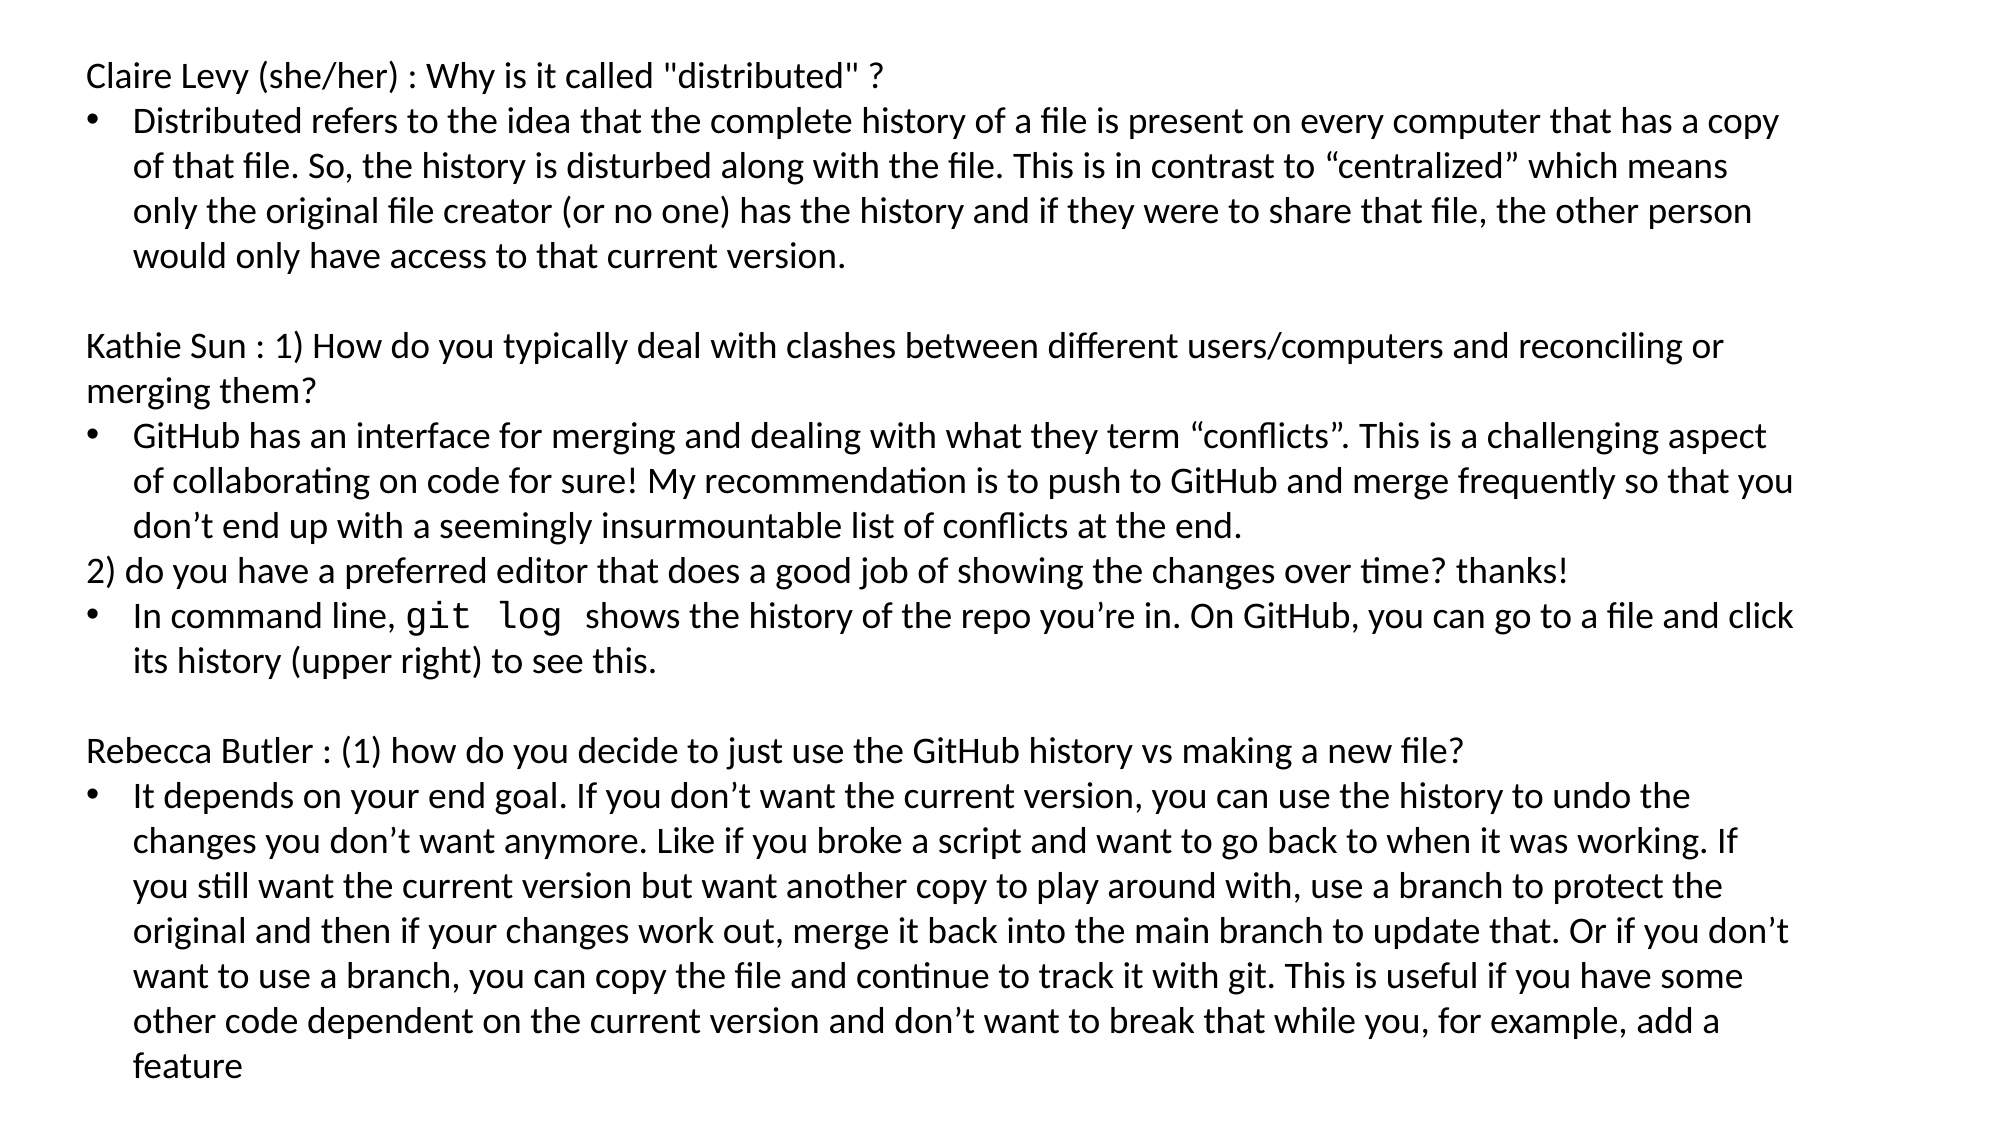

Claire Levy (she/her) : Why is it called "distributed" ?
Distributed refers to the idea that the complete history of a file is present on every computer that has a copy of that file. So, the history is disturbed along with the file. This is in contrast to “centralized” which means only the original file creator (or no one) has the history and if they were to share that file, the other person would only have access to that current version.

Kathie Sun : 1) How do you typically deal with clashes between different users/computers and reconciling or merging them?
GitHub has an interface for merging and dealing with what they term “conflicts”. This is a challenging aspect of collaborating on code for sure! My recommendation is to push to GitHub and merge frequently so that you don’t end up with a seemingly insurmountable list of conflicts at the end.
2) do you have a preferred editor that does a good job of showing the changes over time? thanks!
In command line, git log shows the history of the repo you’re in. On GitHub, you can go to a file and click its history (upper right) to see this.

Rebecca Butler : (1) how do you decide to just use the GitHub history vs making a new file?
It depends on your end goal. If you don’t want the current version, you can use the history to undo the changes you don’t want anymore. Like if you broke a script and want to go back to when it was working. If you still want the current version but want another copy to play around with, use a branch to protect the original and then if your changes work out, merge it back into the main branch to update that. Or if you don’t want to use a branch, you can copy the file and continue to track it with git. This is useful if you have some other code dependent on the current version and don’t want to break that while you, for example, add a feature